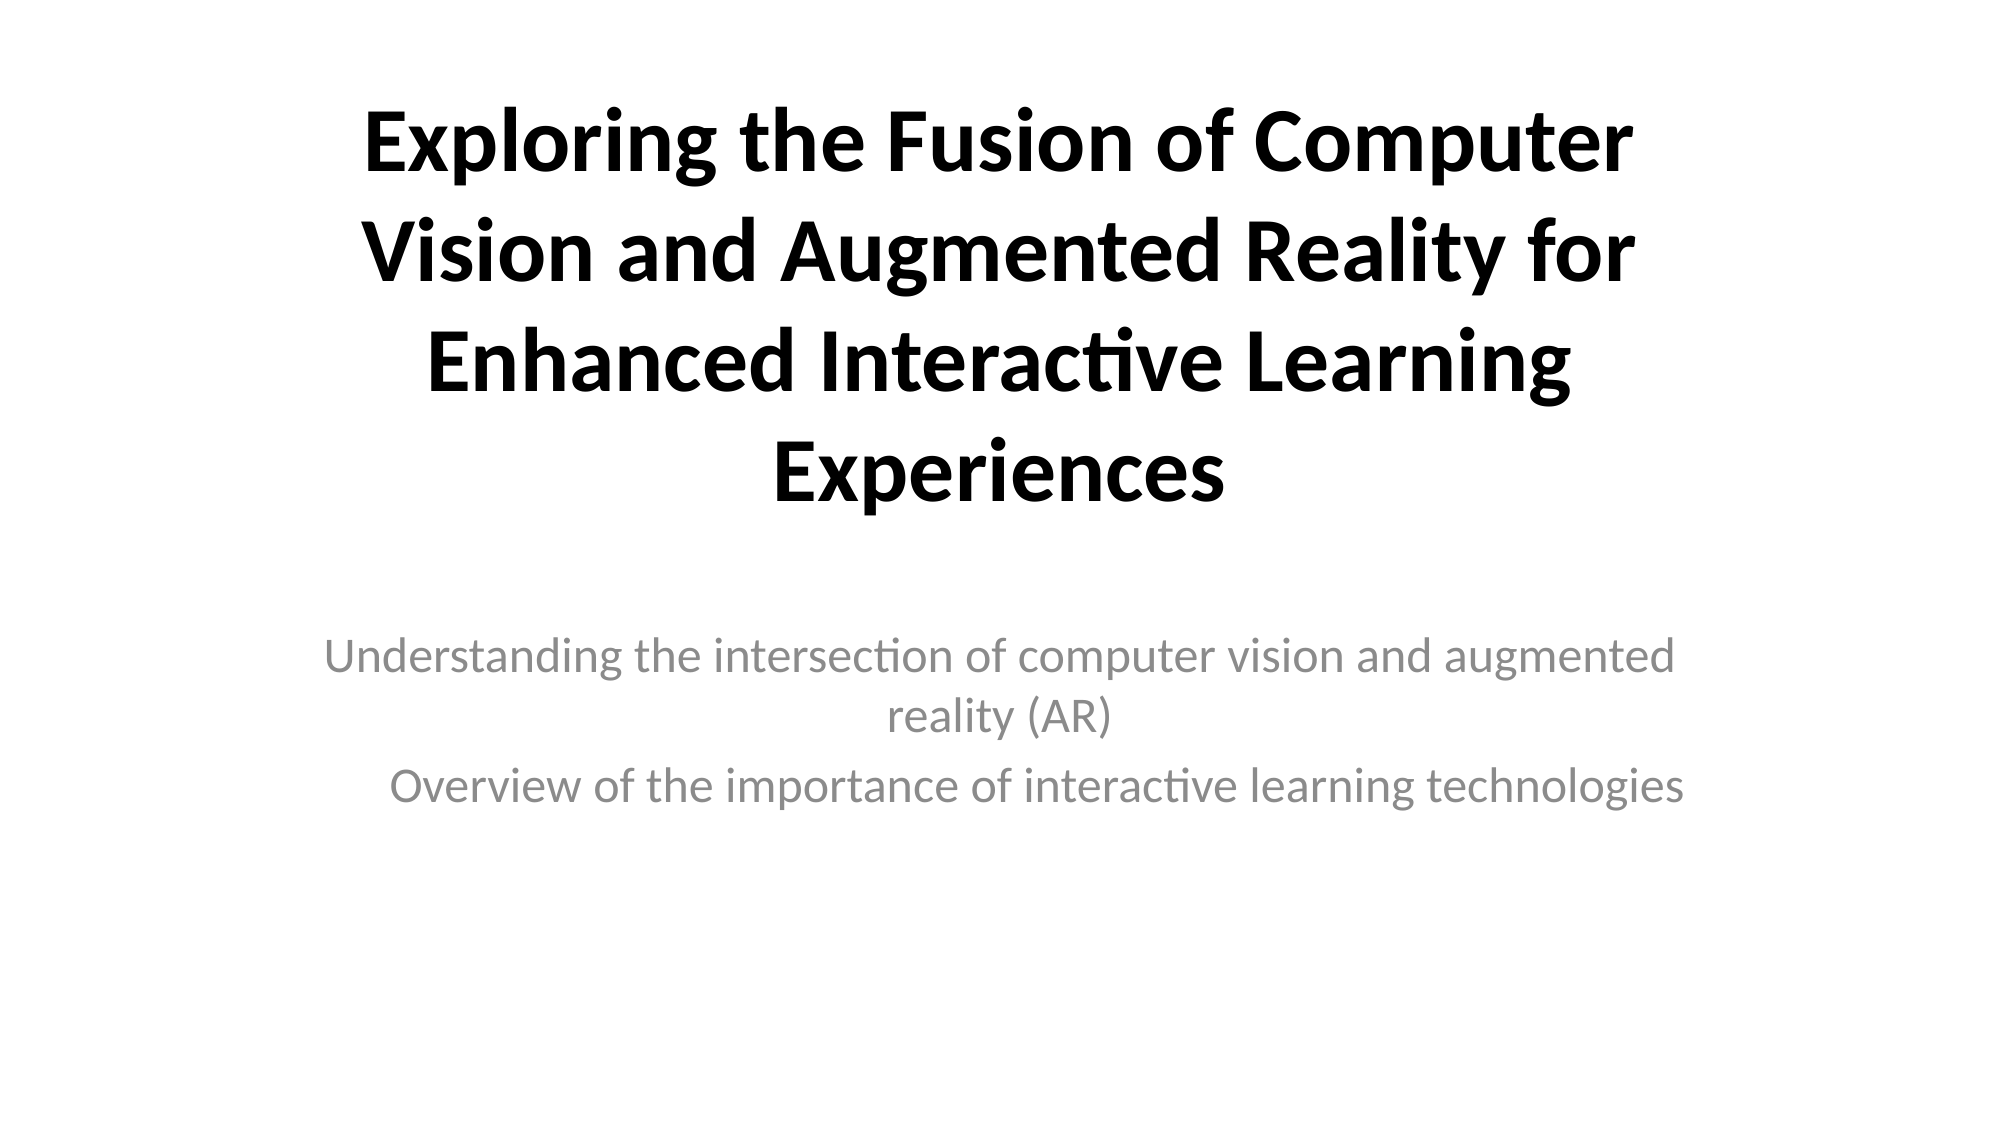

# Exploring the Fusion of Computer Vision and Augmented Reality for Enhanced Interactive Learning Experiences

Understanding the intersection of computer vision and augmented reality (AR)
Overview of the importance of interactive learning technologies